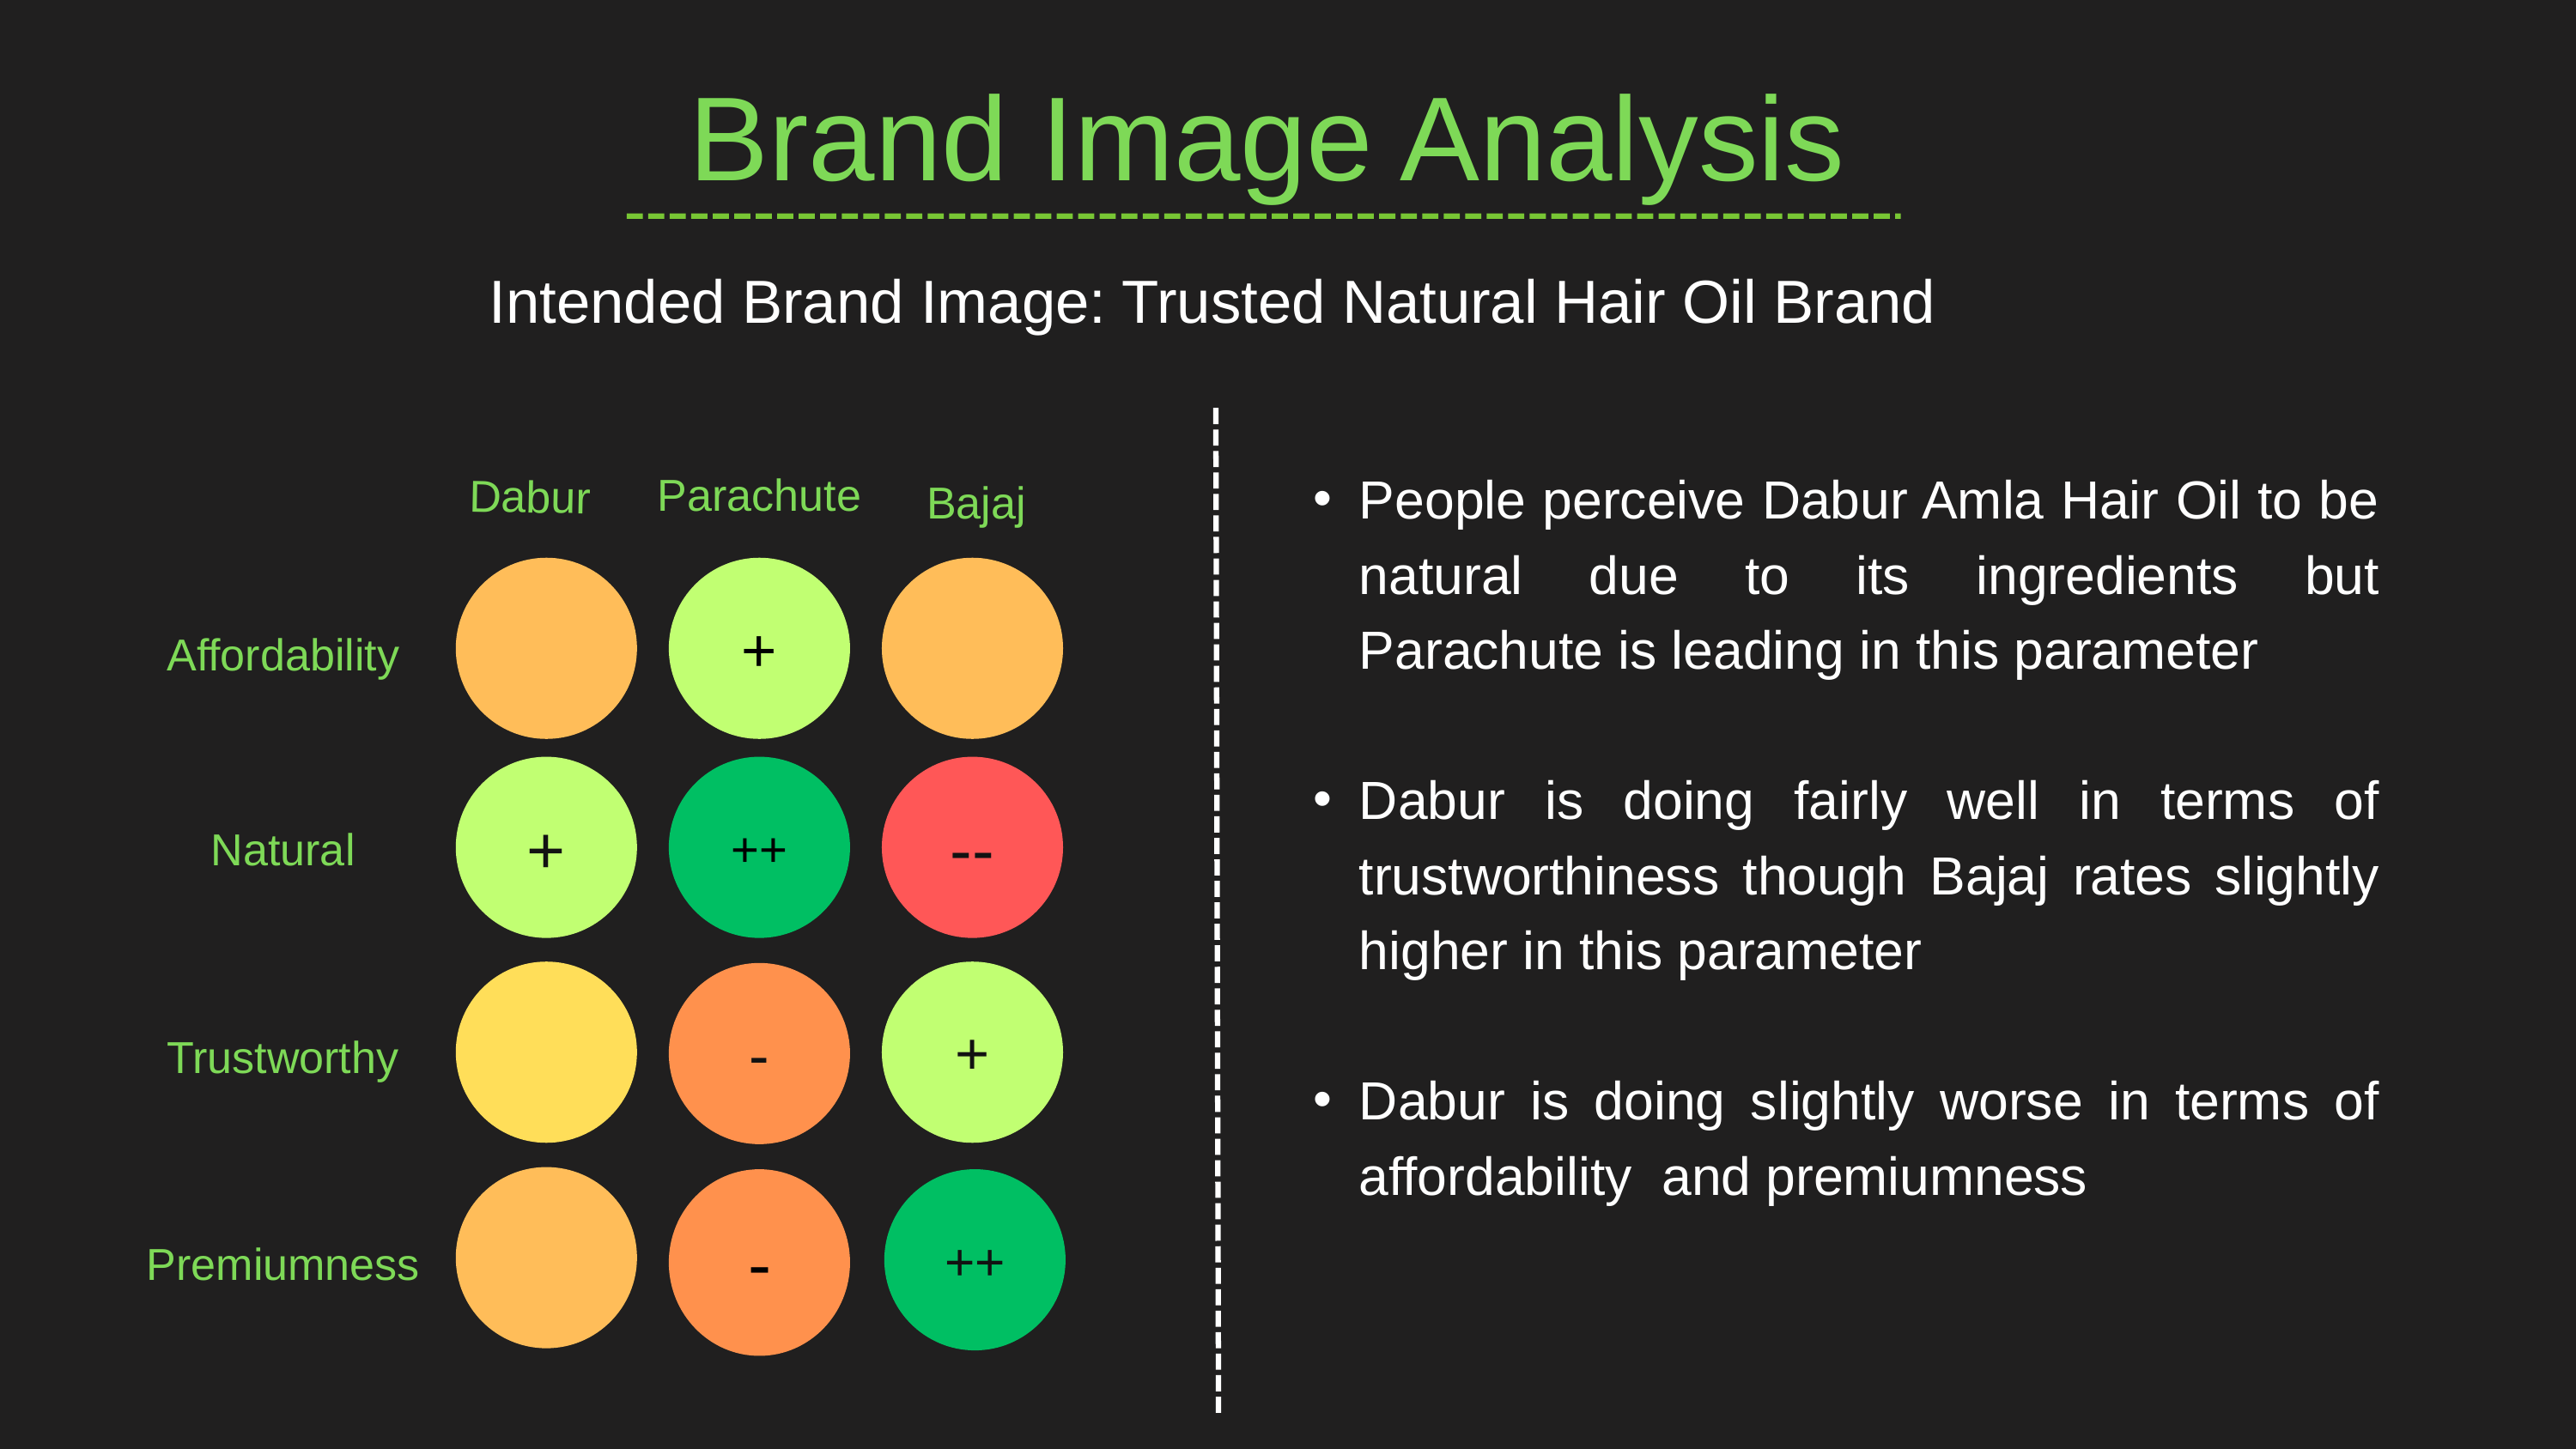

Brand Image Analysis

Intended Brand Image: Trusted Natural Hair Oil Brand

People perceive Dabur Amla Hair Oil to be natural due to its ingredients but Parachute is leading in this parameter

Dabur is doing fairly well in terms of trustworthiness though Bajaj rates slightly higher in this parameter

Dabur is doing slightly worse in terms of affordability  and premiumness
Parachute
Dabur
Bajaj

+

Affordability

+

++

--
Natural

+

-
Trustworthy

-

++
Premiumness